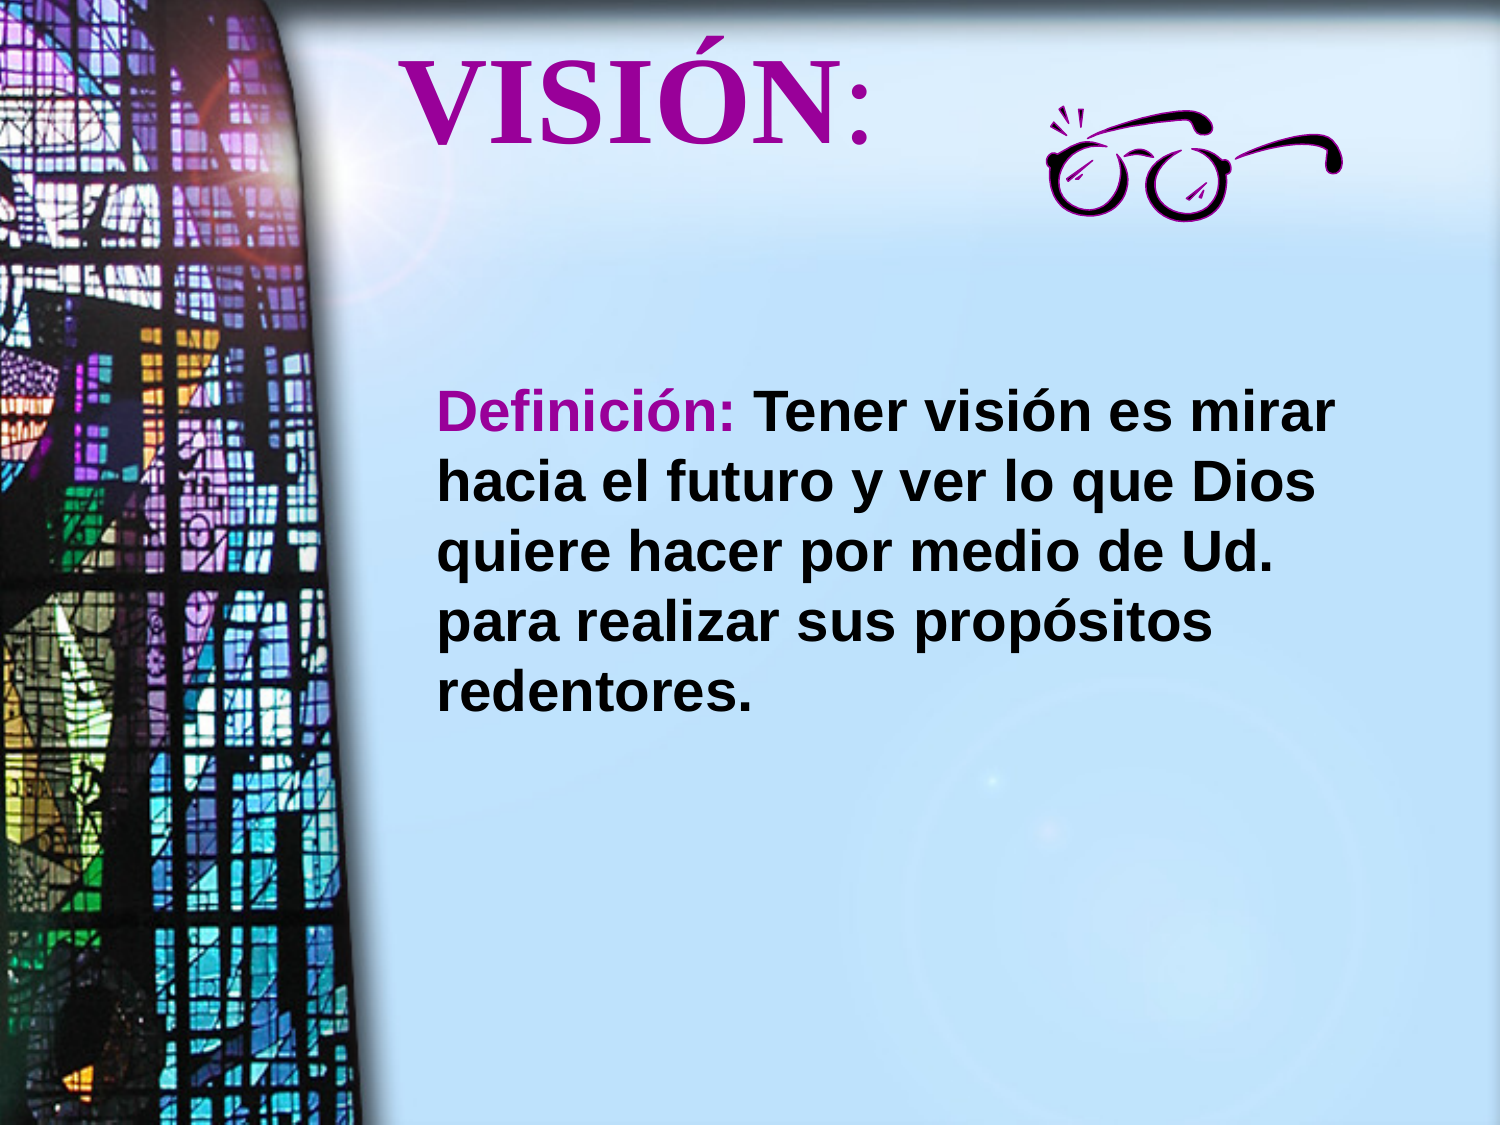

# VISIÓN:

    Definición: Tener visión es mirar hacia el futuro y ver lo que Dios quiere hacer por medio de Ud. para realizar sus propósitos redentores.